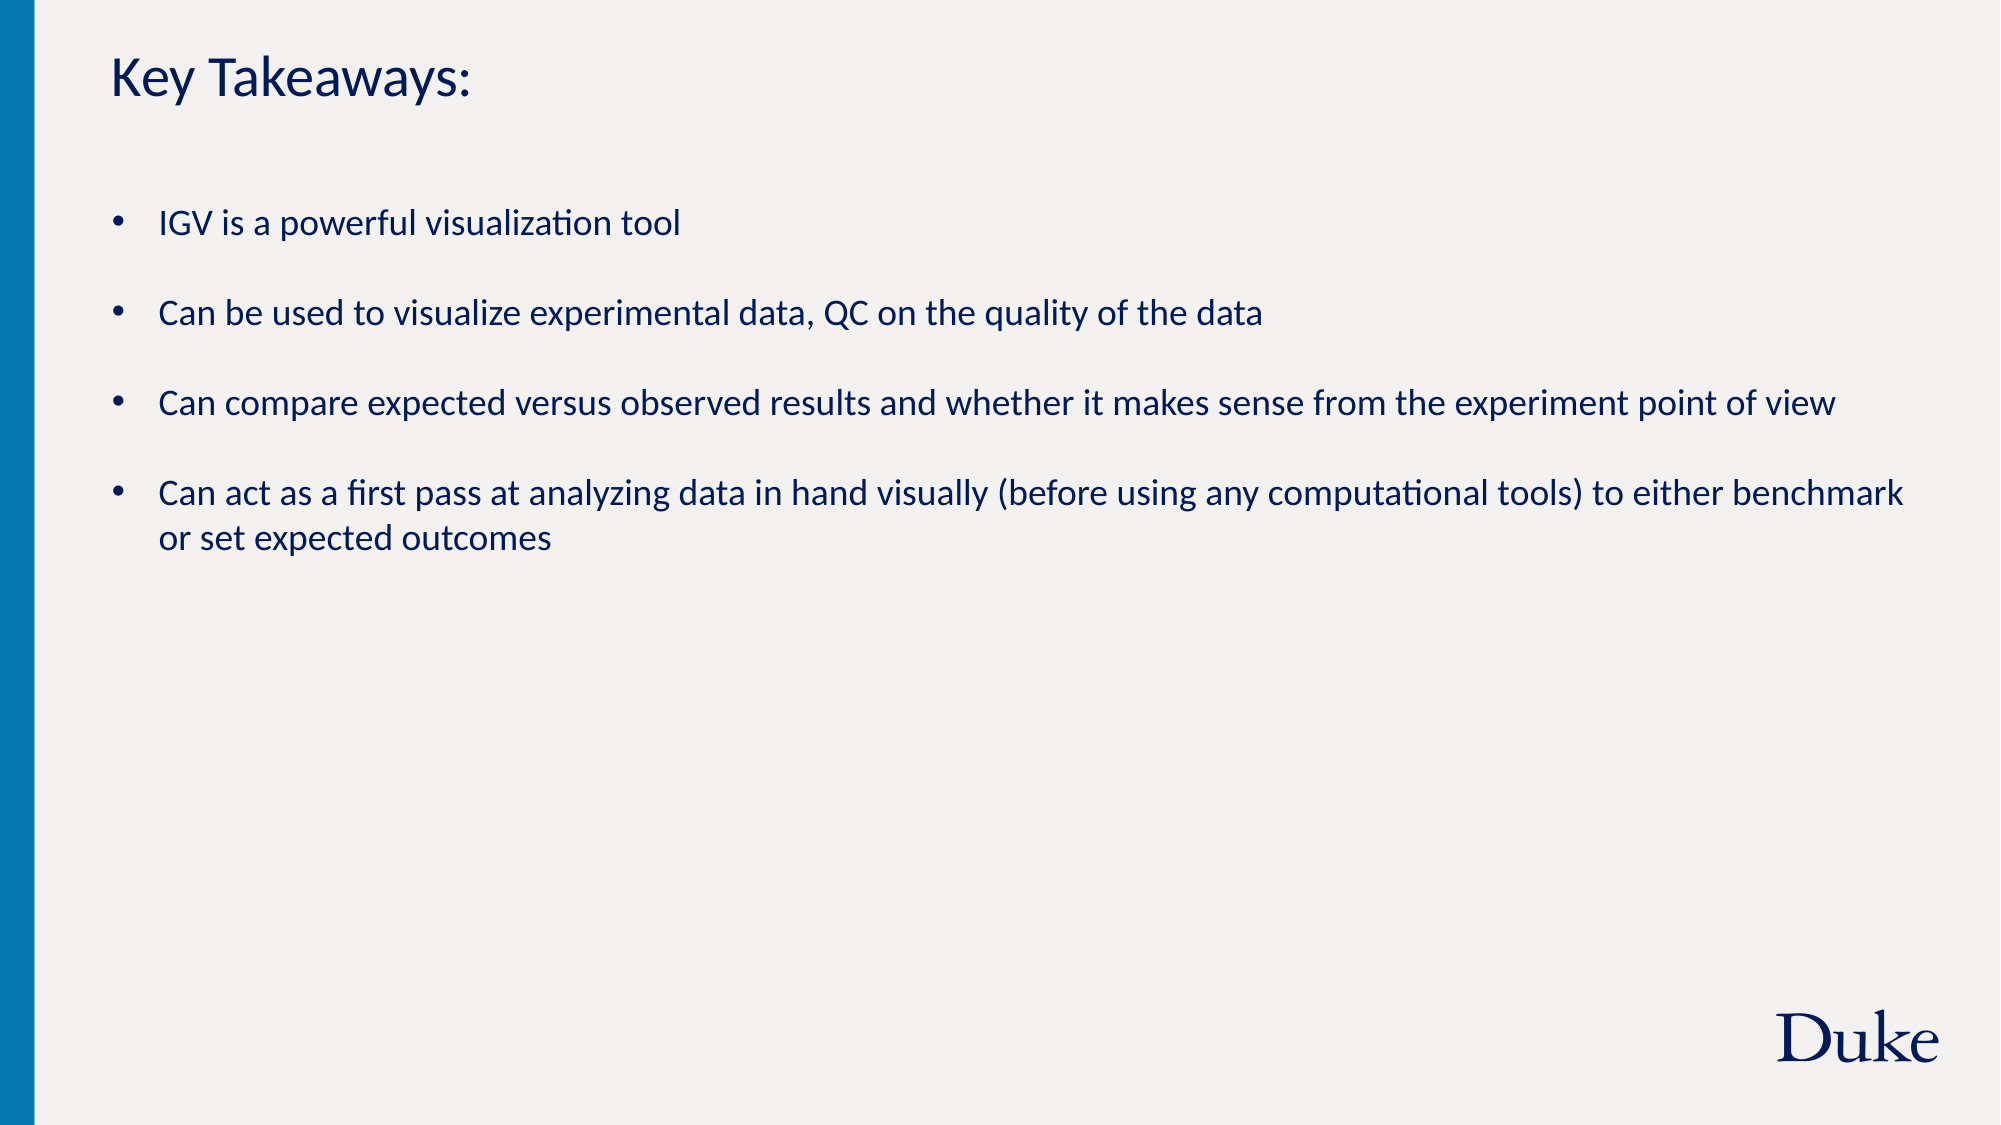

Key Takeaways:

IGV is a powerful visualization tool

Can be used to visualize experimental data, QC on the quality of the data

Can compare expected versus observed results and whether it makes sense from the experiment point of view

Can act as a first pass at analyzing data in hand visually (before using any computational tools) to either benchmark or set expected outcomes